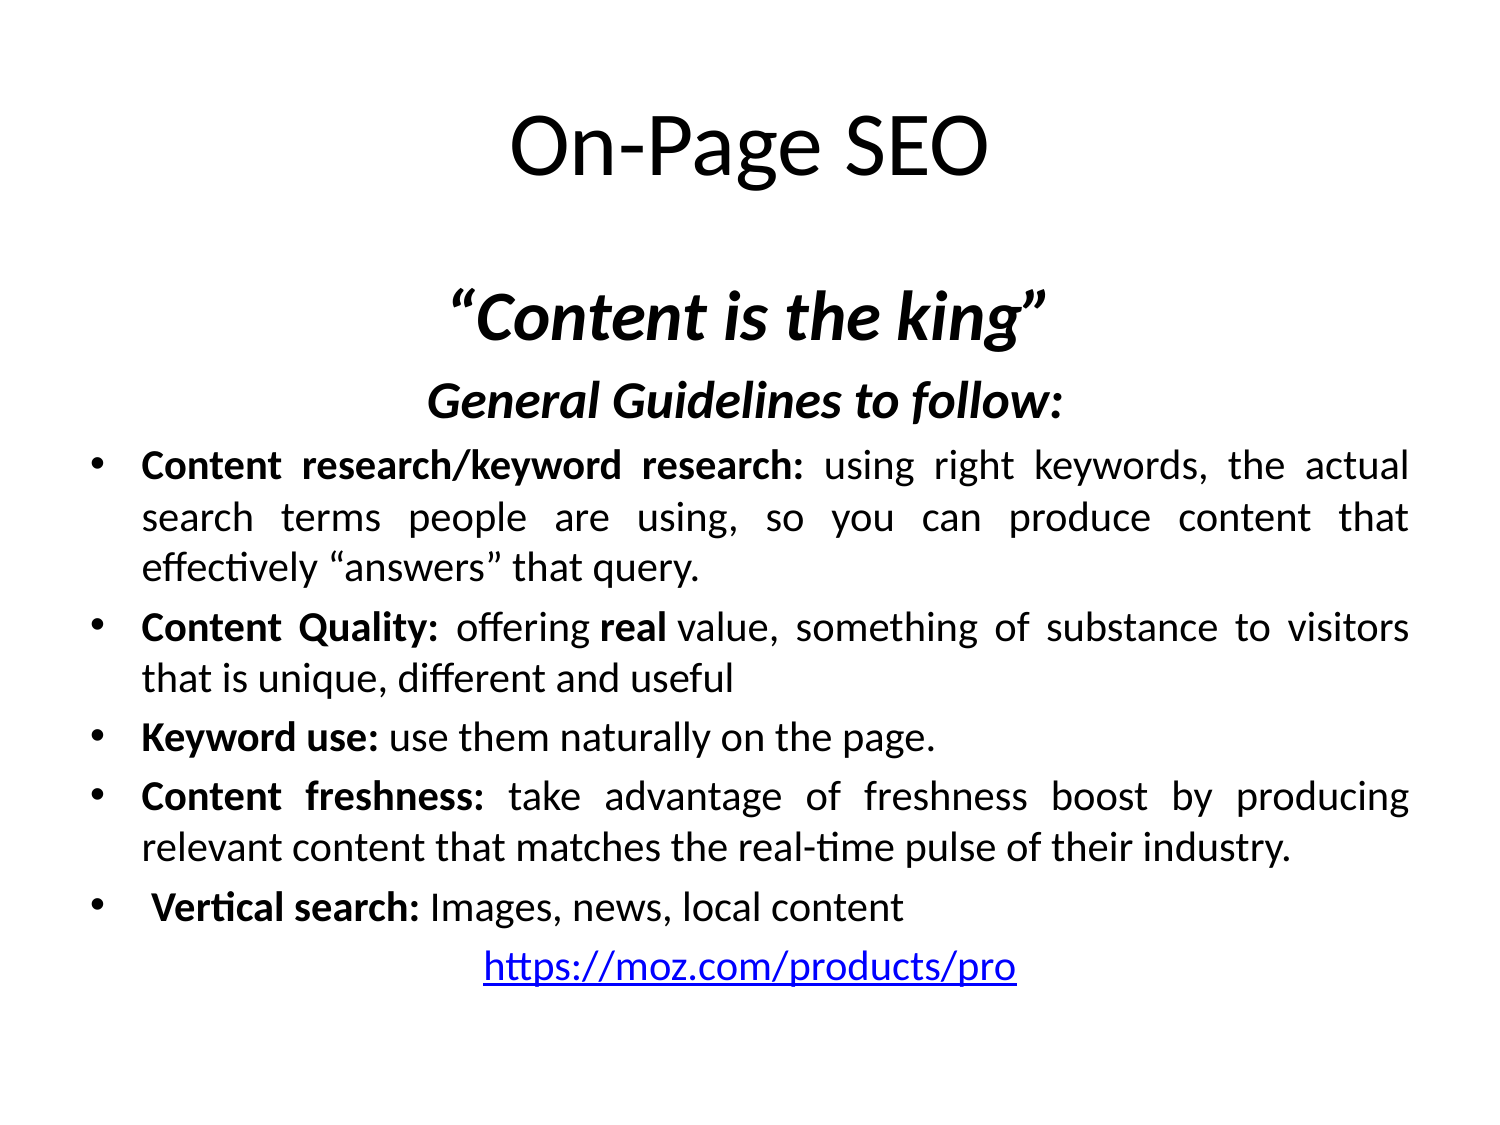

# On-Page SEO
“Content is the king”
General Guidelines to follow:
Content research/keyword research: using right keywords, the actual search terms people are using, so you can produce content that effectively “answers” that query.
Content Quality: offering real value, something of substance to visitors that is unique, different and useful
Keyword use: use them naturally on the page.
Content freshness: take advantage of freshness boost by producing relevant content that matches the real-time pulse of their industry.
 Vertical search: Images, news, local content
https://moz.com/products/pro